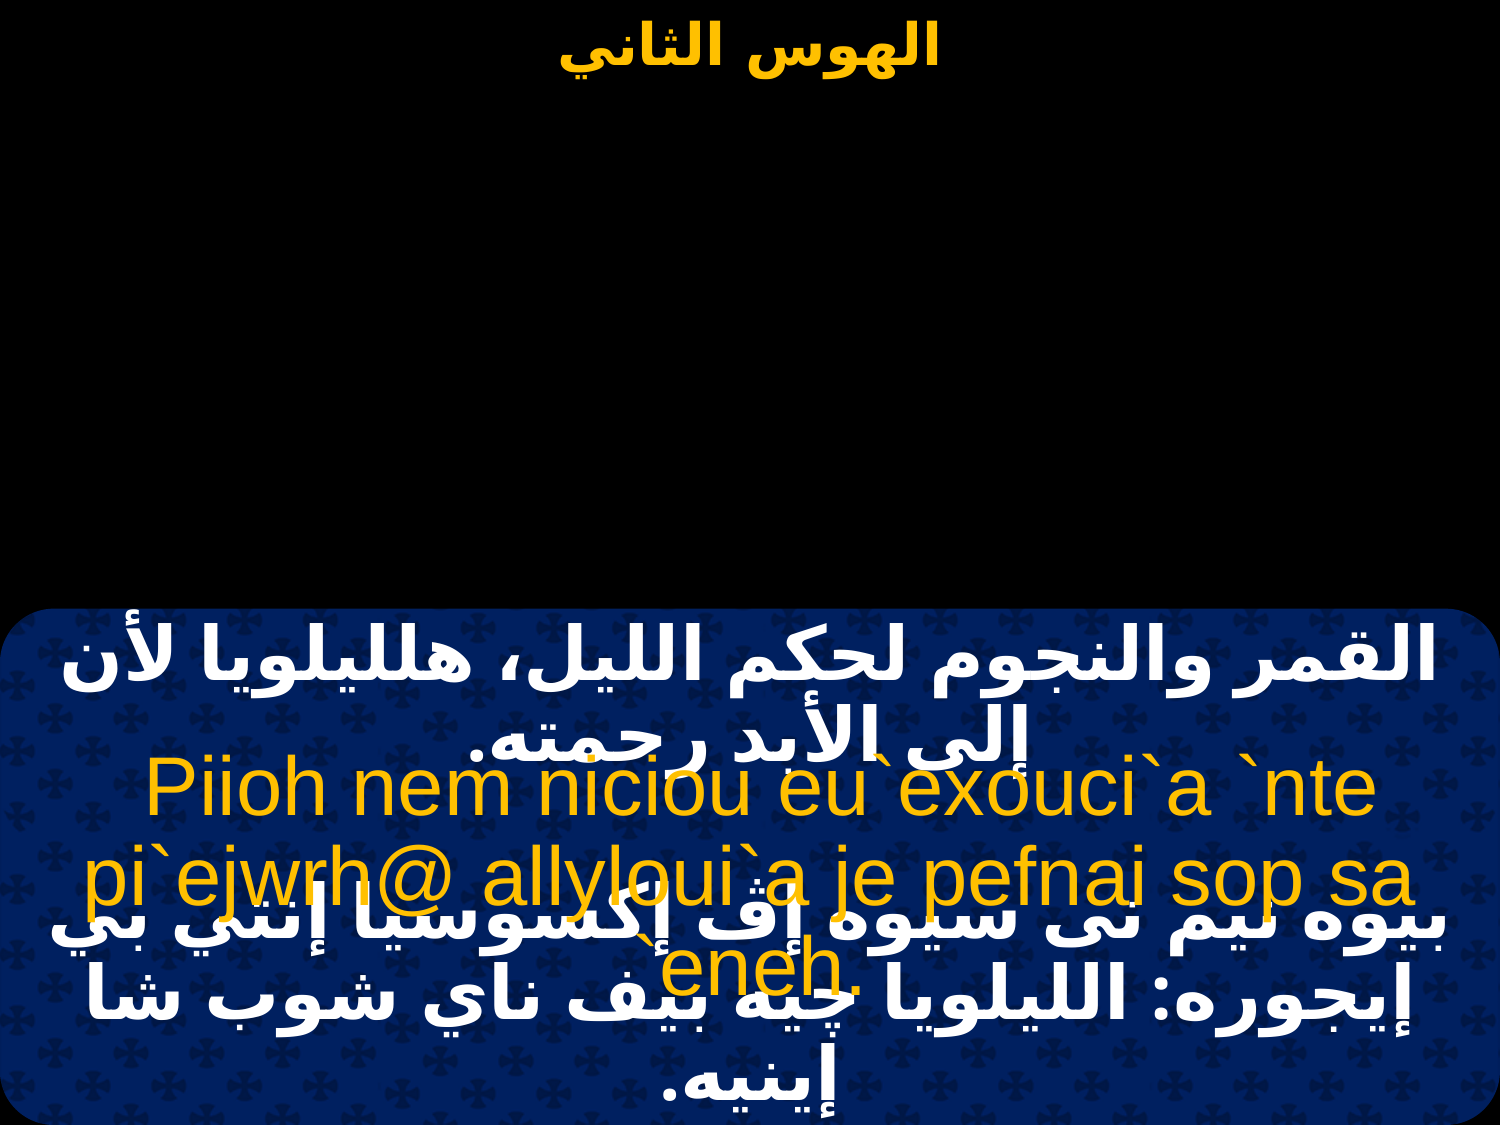

#
القمر والنجوم لحكم الليل، هلليلويا لأن إلى الأبد رحمته.
 Piioh nem niciou eu`exouci`a `nte pi`ejwrh@ allyloui`a je pefnai sop sa `eneh.
بيوه نيم نى سيوه إڤ إكسوسيا إنتي بي إيجوره: الليلويا چيه بيف ناي شوب شا إينيه.